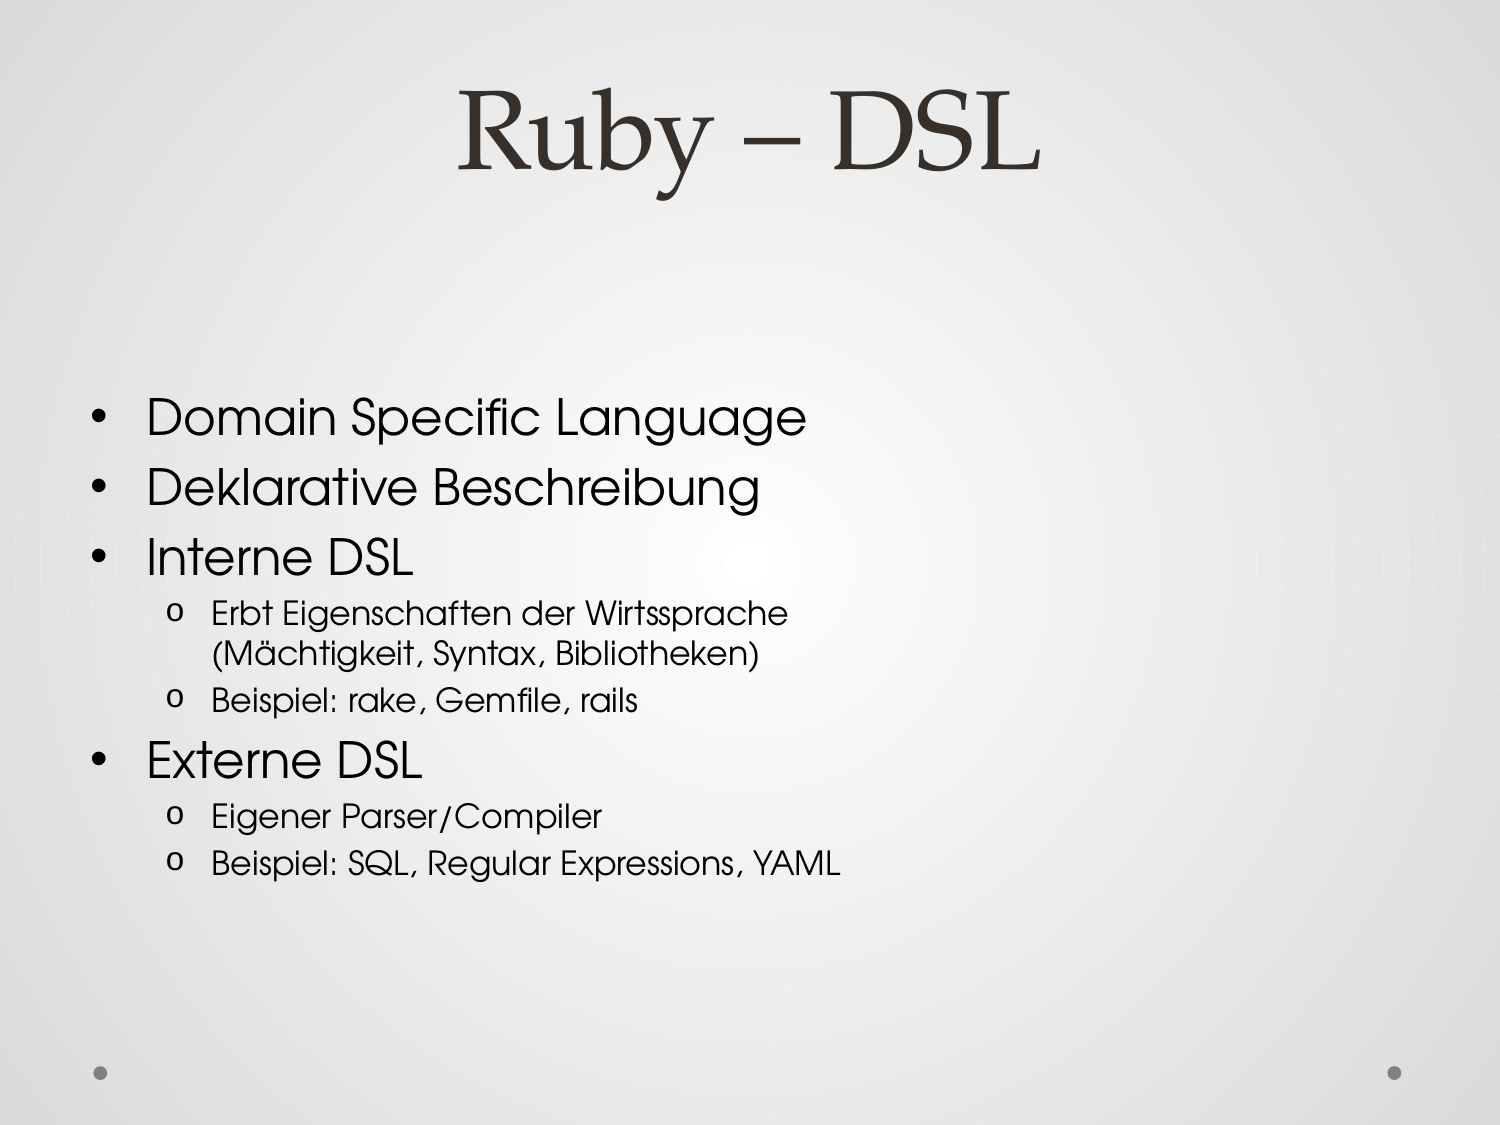

# Ruby – DSL
Domain Specific Language
Deklarative Beschreibung
Interne DSL
Erbt Eigenschaften der Wirtssprache
(Mächtigkeit, Syntax, Bibliotheken)
Beispiel: rake, Gemfile, rails
Externe DSL
Eigener Parser/Compiler
Beispiel: SQL, Regular Expressions, YAML